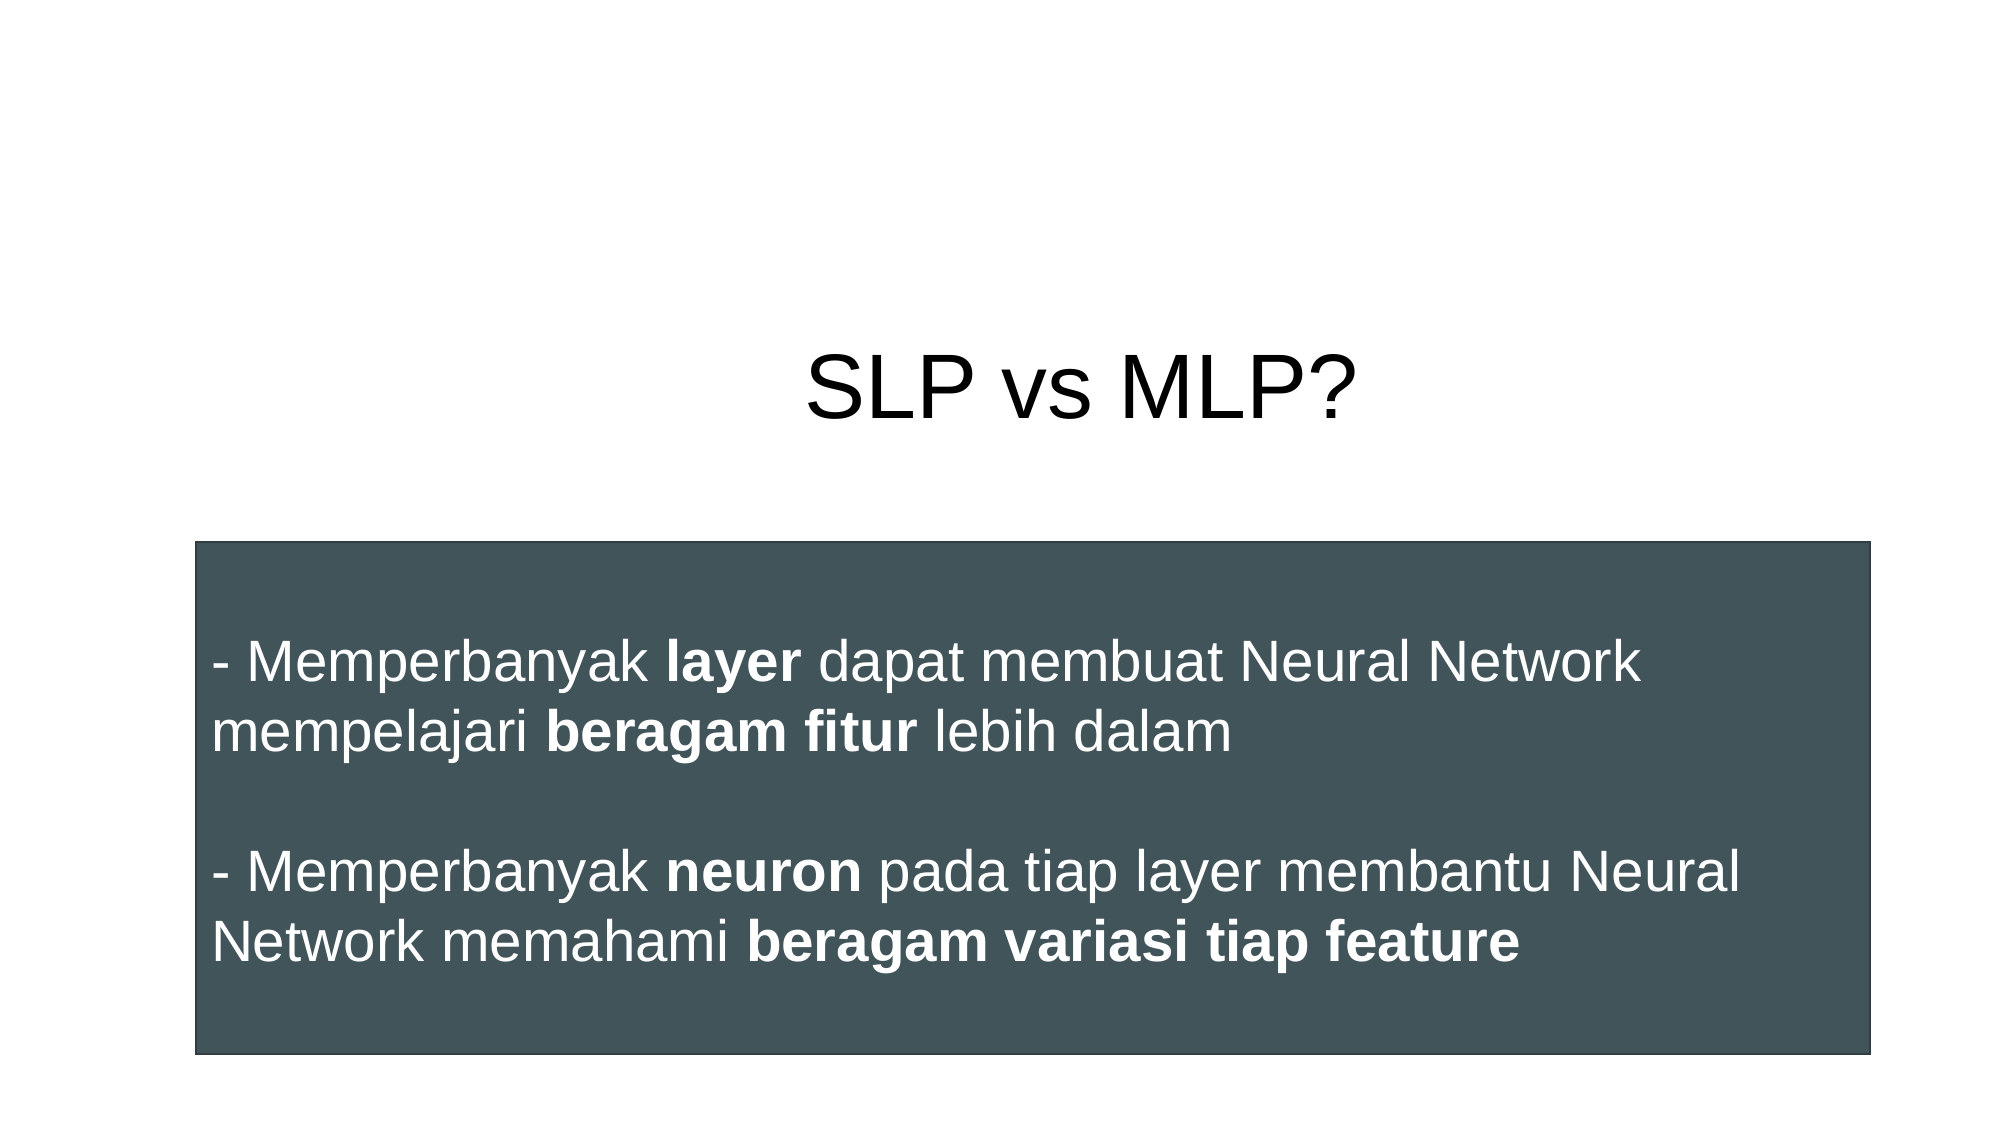

SLP vs MLP?

- Memperbanyak layer dapat membuat Neural Network mempelajari beragam fitur lebih dalam

- Memperbanyak neuron pada tiap layer membantu Neural Network memahami beragam variasi tiap feature